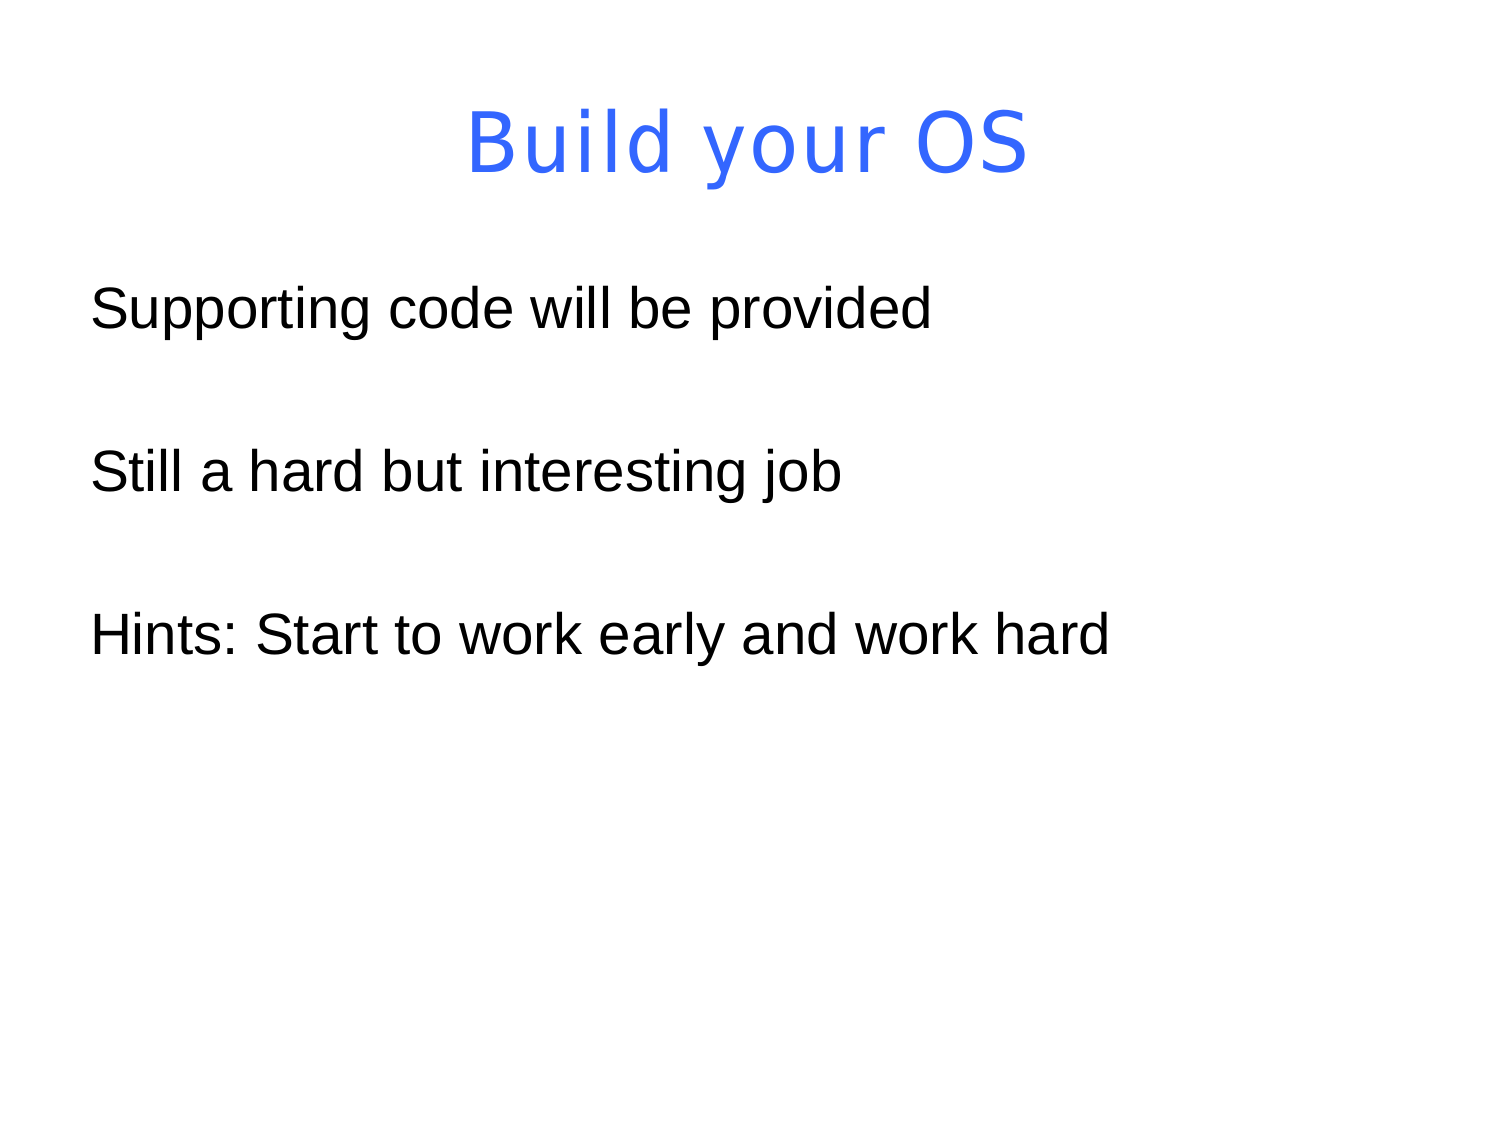

# Build your OS
Supporting code will be provided

Still a hard but interesting job

Hints: Start to work early and work hard